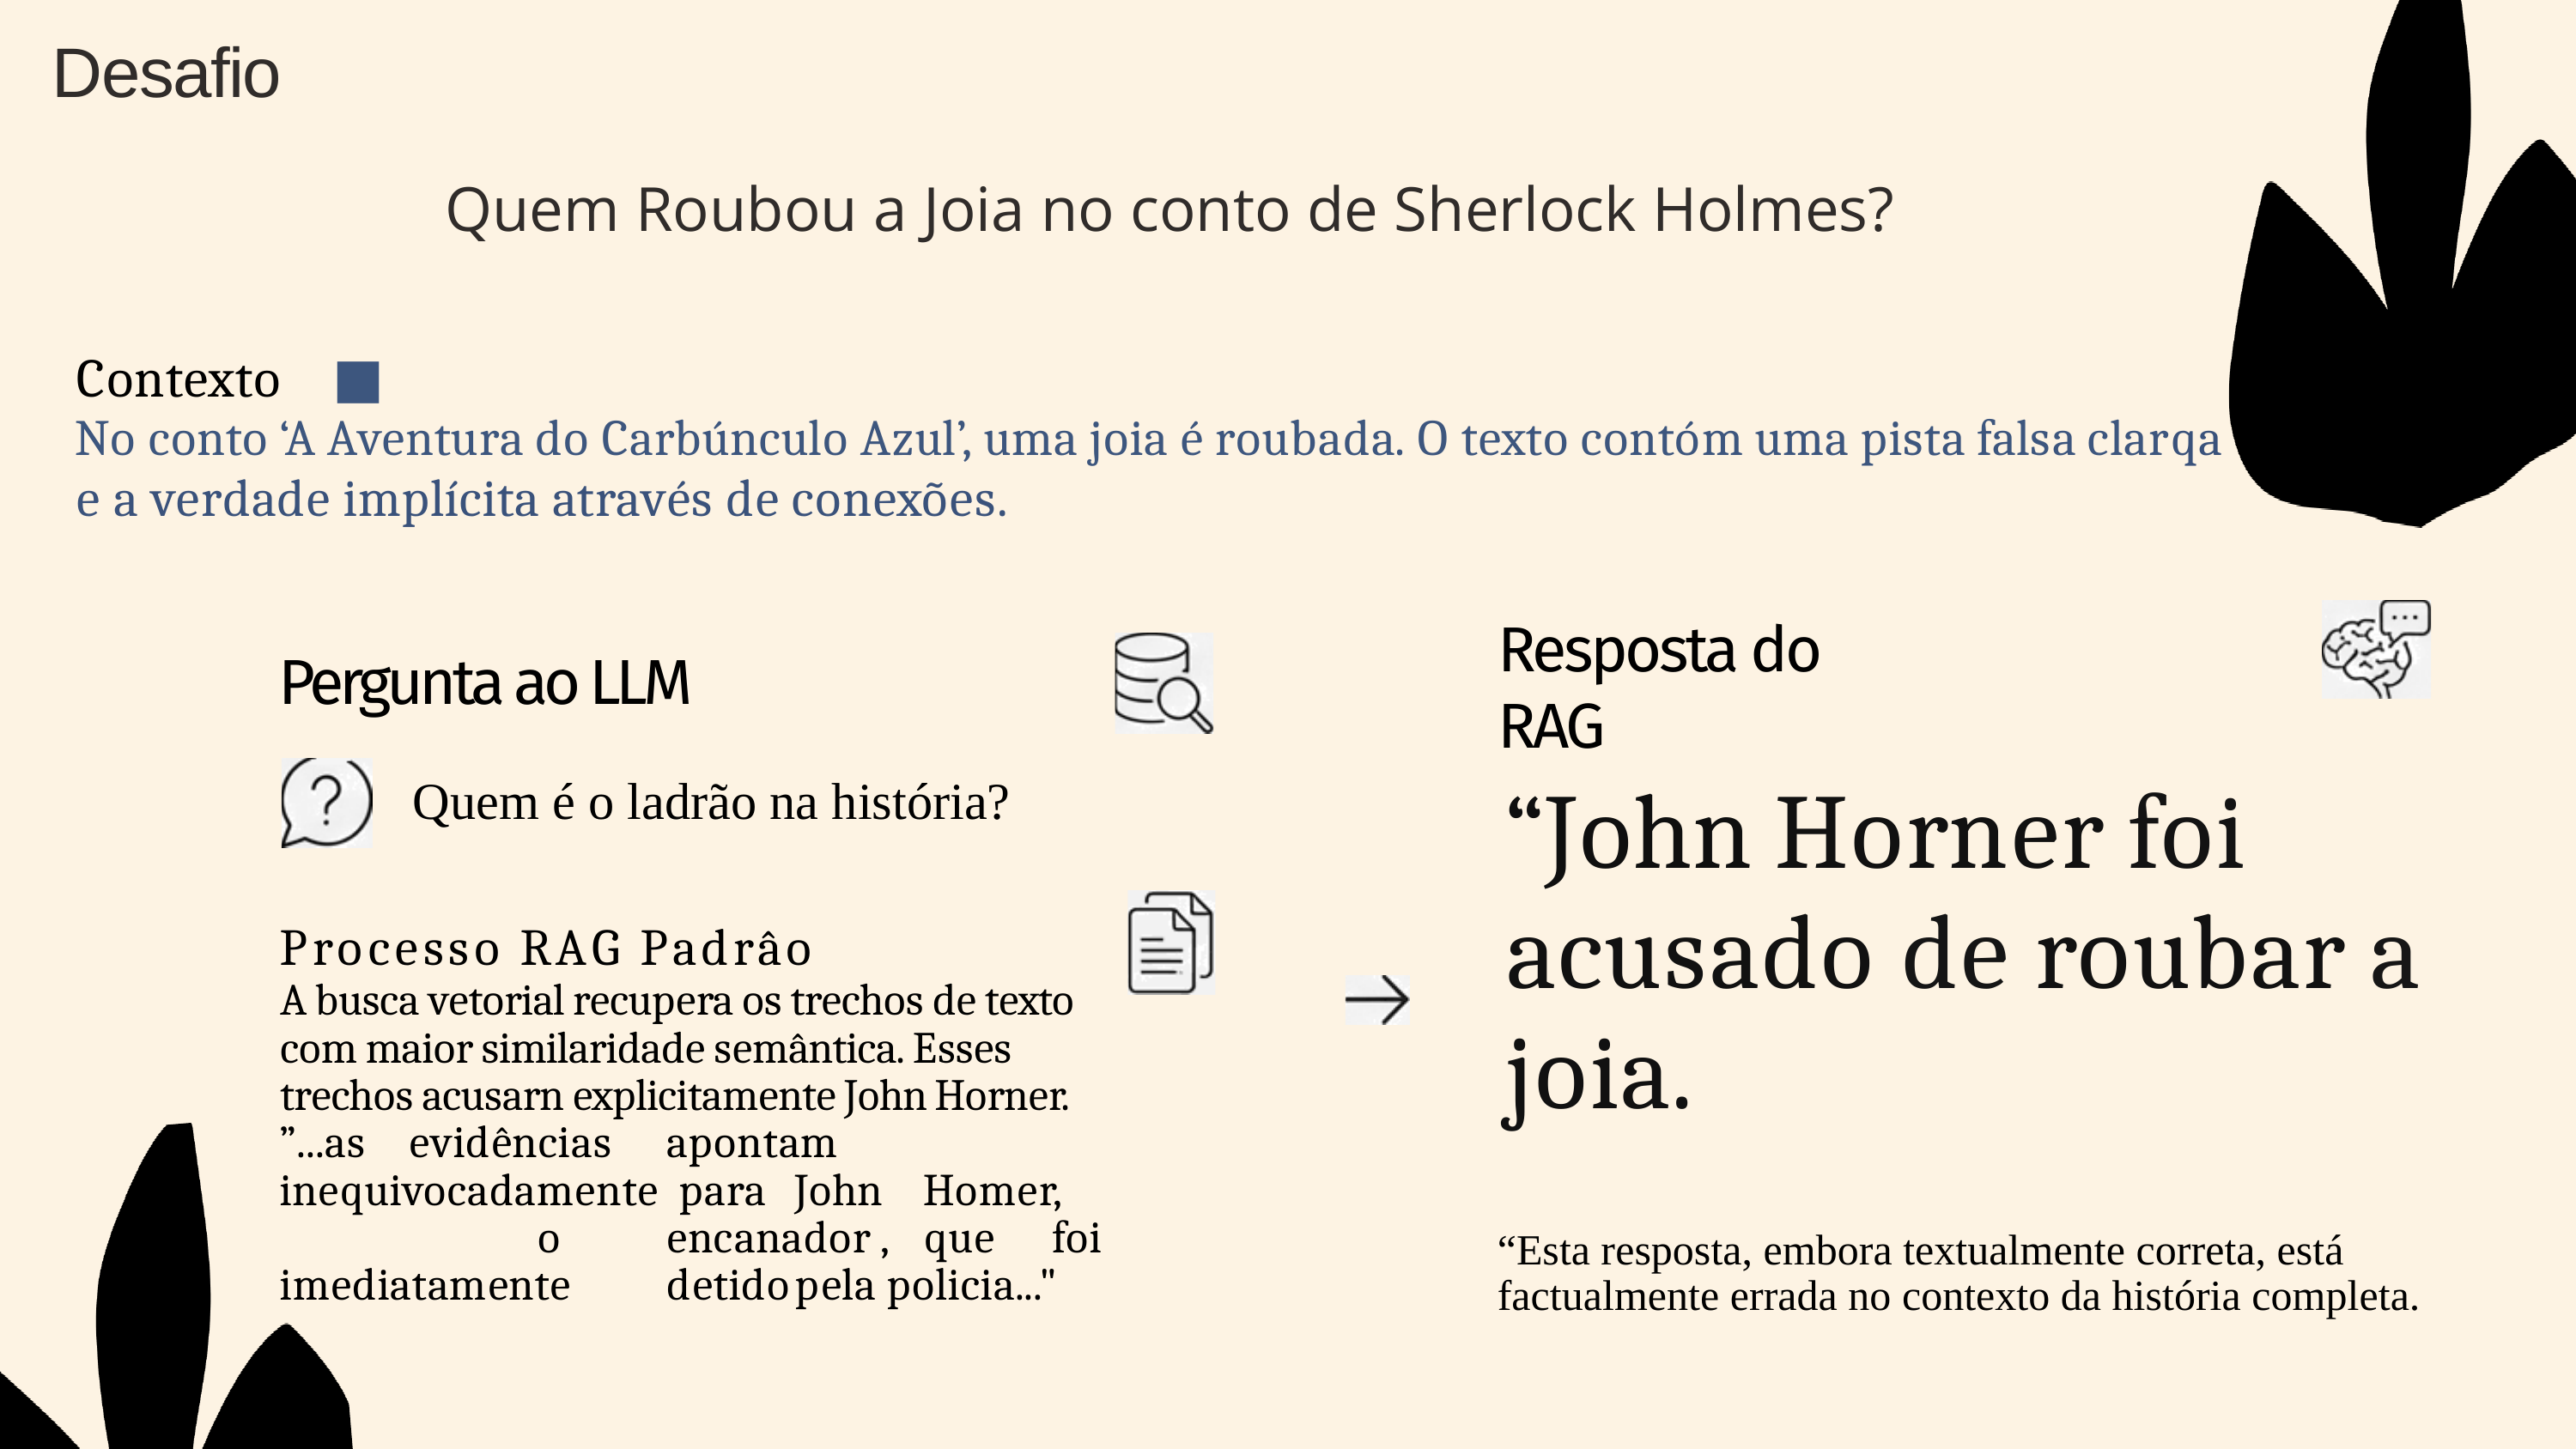

Desafio

Quem Roubou a Joia no conto de Sherlock Holmes?
Contexto	■
No conto ‘A Aventura do Carbúnculo Azul’, uma joia é roubada. O texto contóm uma pista falsa clarqa
e a verdade implícita através de conexões.

Resposta do RAG
“John Horner foi acusado de roubar a joia.
“Esta resposta, embora textualmente correta, está factualmente errada no contexto da história completa.

Pergunta ao LLM

Quem é o ladrão na história?

Processo RAG Padrâo
A busca vetorial recupera os trechos de texto com maior similaridade semântica. Esses trechos acusarn explicitamente John Horner.
”...as	evidências	apontam inequivocadamente  para	John	Homer,		o	encanador ,	que	foi imediatamente	detido	pela policia..."